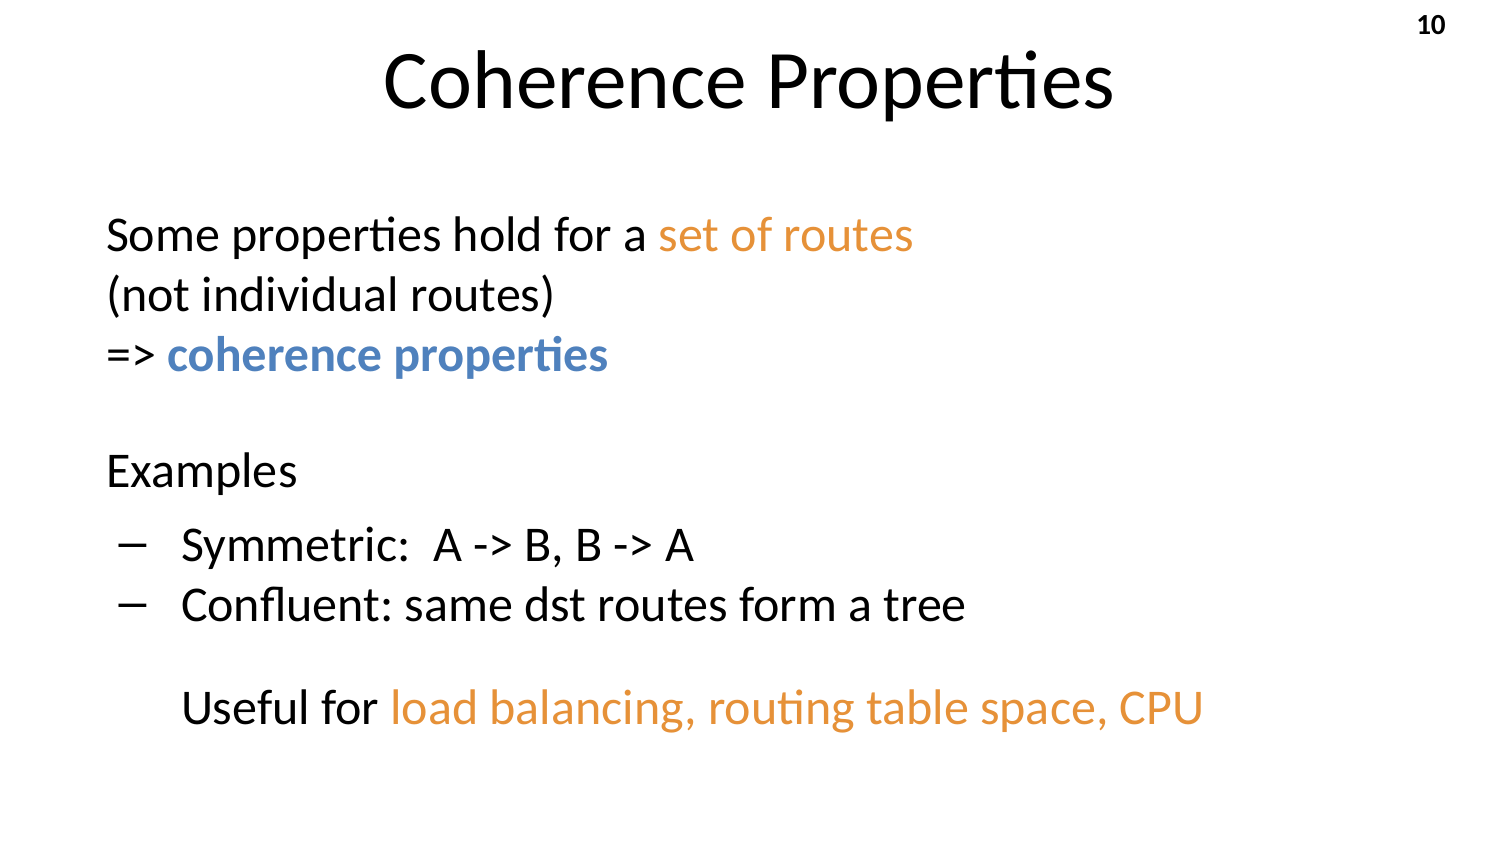

10
# Coherence Properties
Some properties hold for a set of routes
(not individual routes)
=> coherence properties

Examples
Symmetric:  A -> B, B -> A
Confluent: same dst routes form a tree
	Useful for load balancing, routing table space, CPU
10